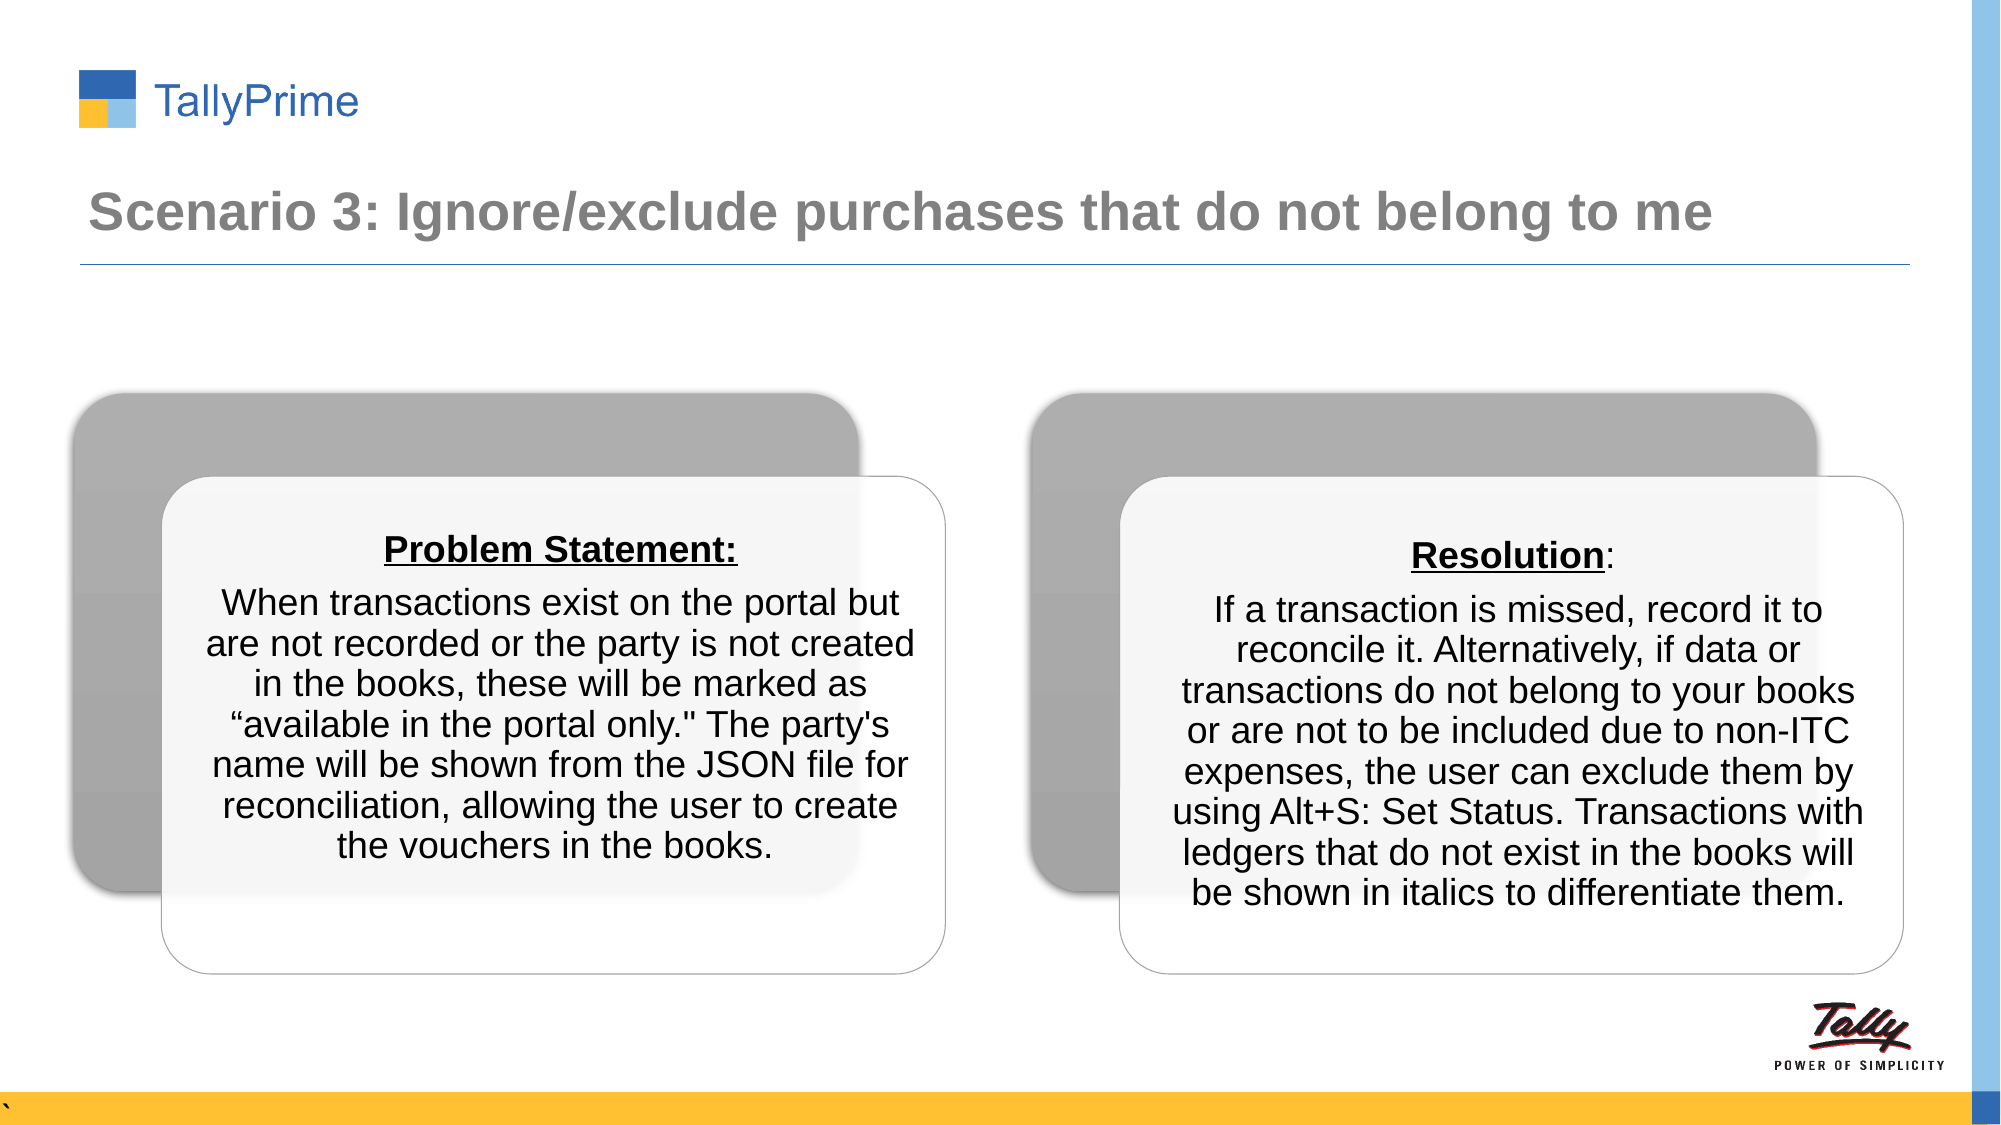

# Scenario 3: Ignore/exclude purchases that do not belong to me
Problem Statement:
When transactions exist on the portal but are not recorded or the party is not created in the books, these will be marked as “available in the portal only." The party's name will be shown from the JSON file for reconciliation, allowing the user to create the vouchers in the books.

Resolution:
If a transaction is missed, record it to reconcile it. Alternatively, if data or transactions do not belong to your books or are not to be included due to non-ITC expenses, the user can exclude them by using Alt+S: Set Status. Transactions with ledgers that do not exist in the books will be shown in italics to differentiate them.